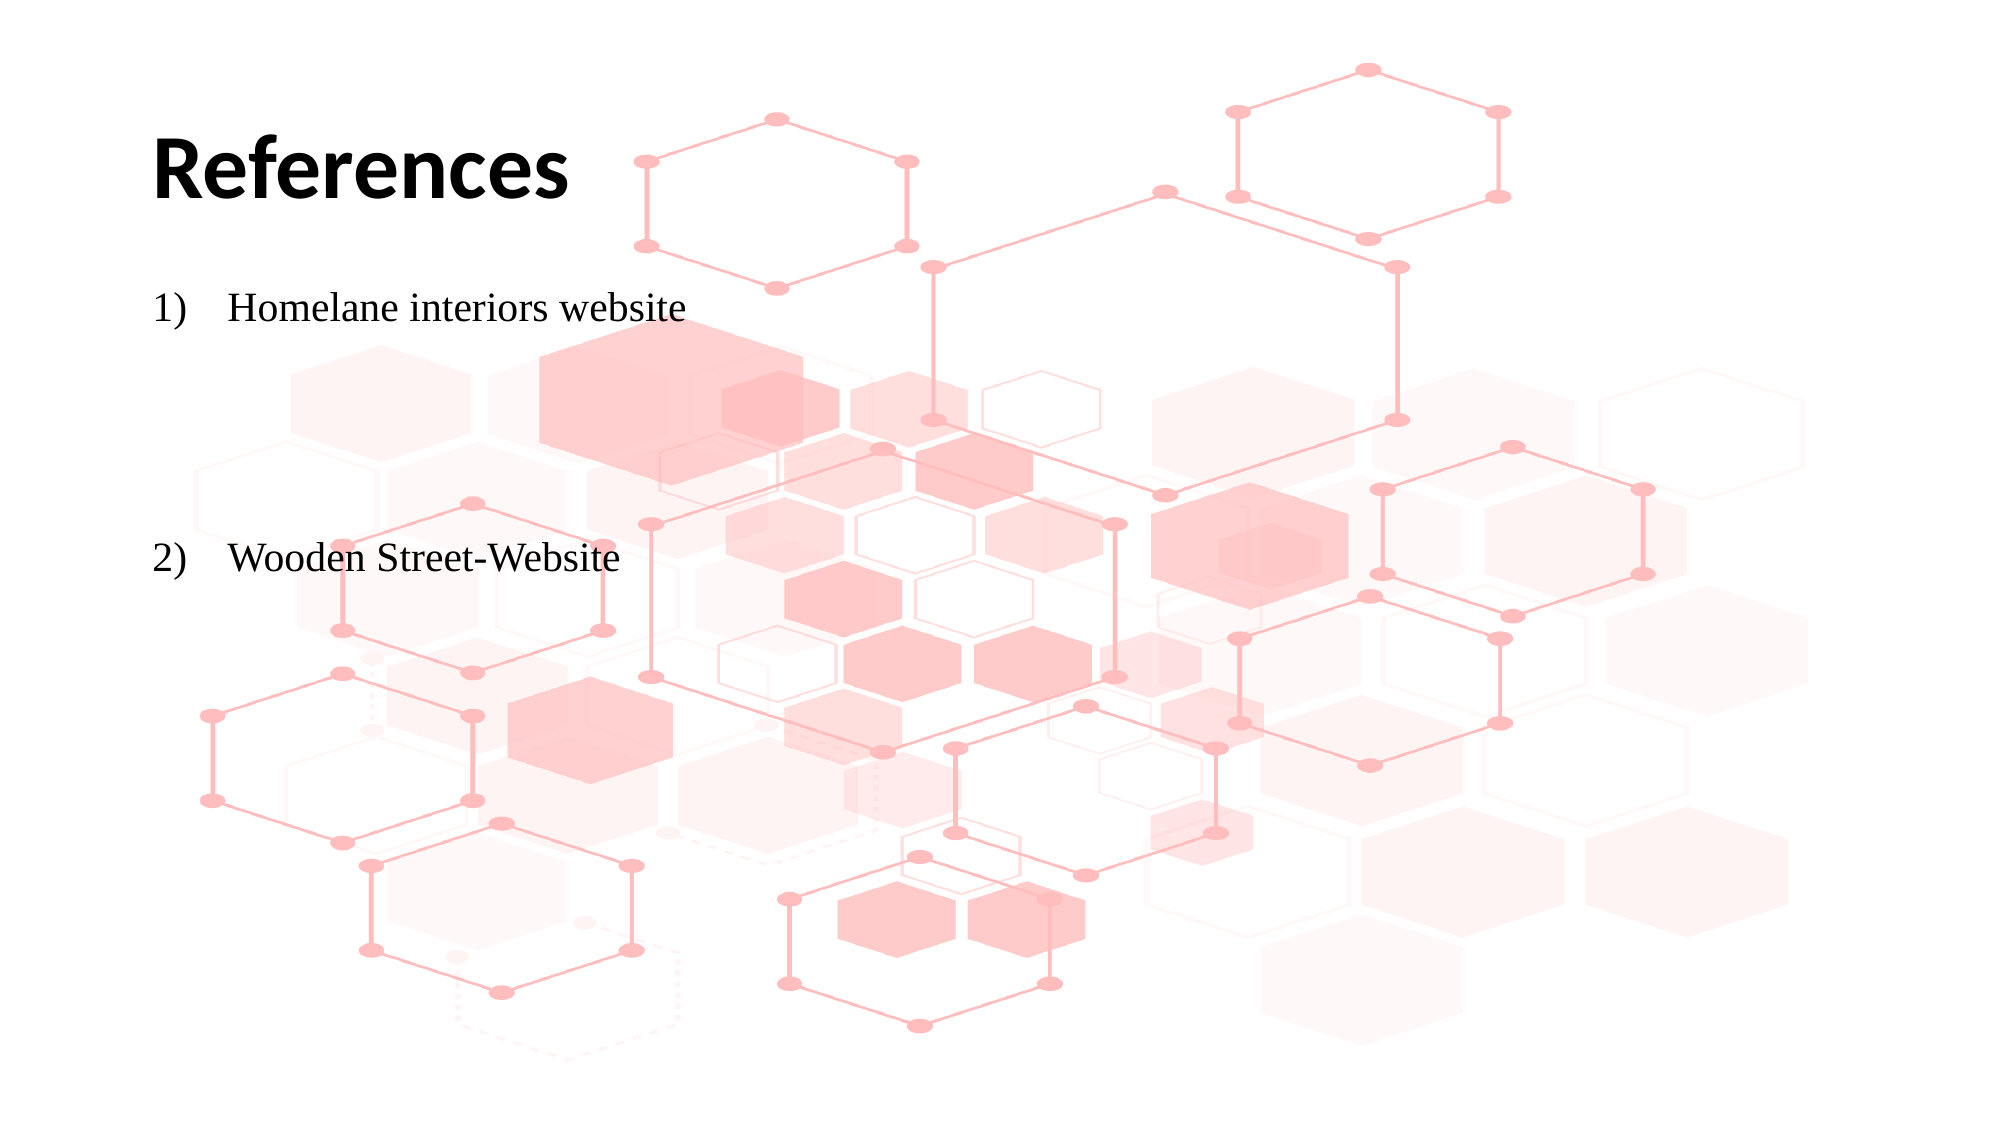

# References
Homelane interiors website

Wooden Street-Website